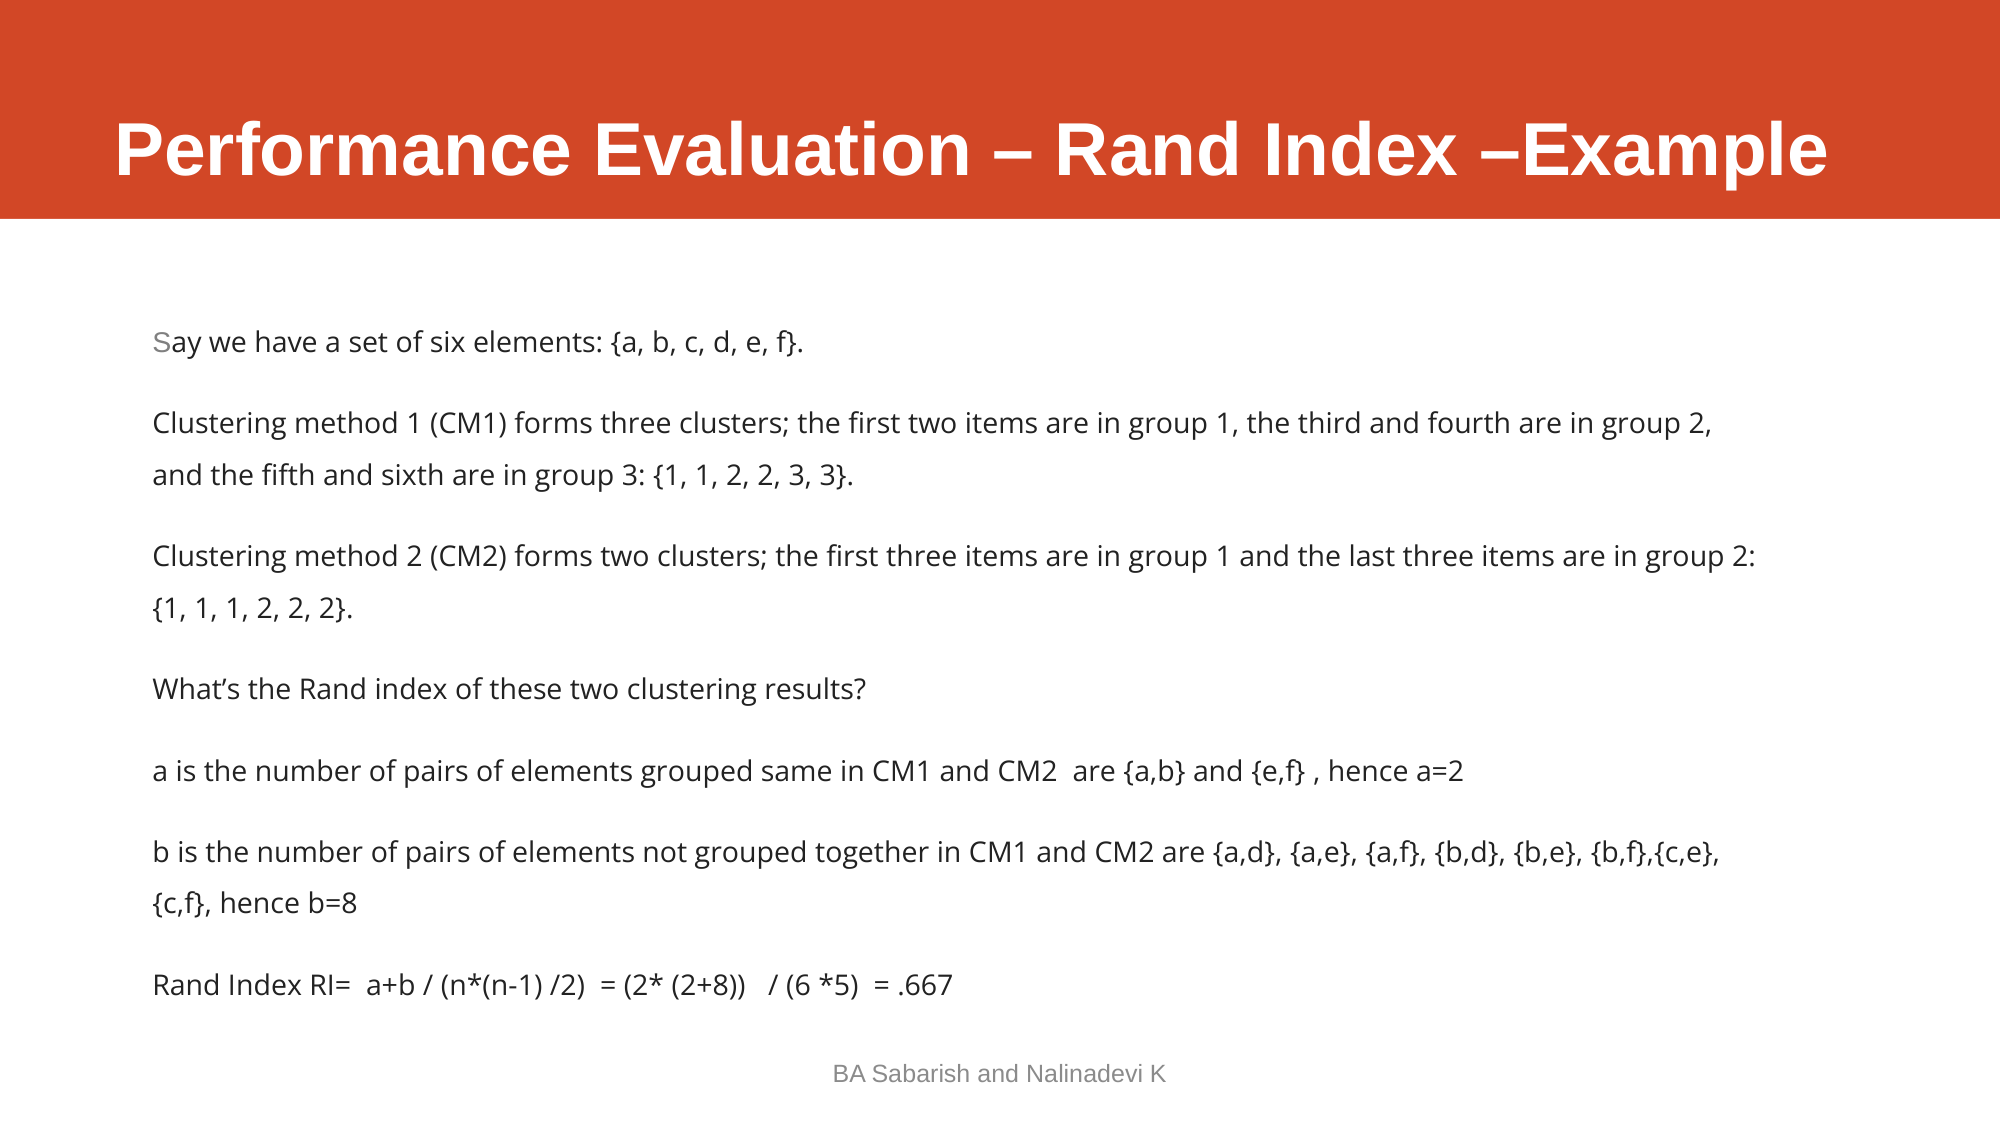

# Performance Evaluation – Rand Index –Example
Say we have a set of six elements: {a, b, c, d, e, f}.
Clustering method 1 (CM1) forms three clusters; the first two items are in group 1, the third and fourth are in group 2, and the fifth and sixth are in group 3: {1, 1, 2, 2, 3, 3}.
Clustering method 2 (CM2) forms two clusters; the first three items are in group 1 and the last three items are in group 2: {1, 1, 1, 2, 2, 2}.
What’s the Rand index of these two clustering results?
a is the number of pairs of elements grouped same in CM1 and CM2  are {a,b} and {e,f} , hence a=2
b is the number of pairs of elements not grouped together in CM1 and CM2 are {a,d}, {a,e}, {a,f}, {b,d}, {b,e}, {b,f},{c,e}, {c,f}, hence b=8
Rand Index RI=  a+b / (n*(n-1) /2)  = (2* (2+8))   / (6 *5)  = .667
BA Sabarish and Nalinadevi K